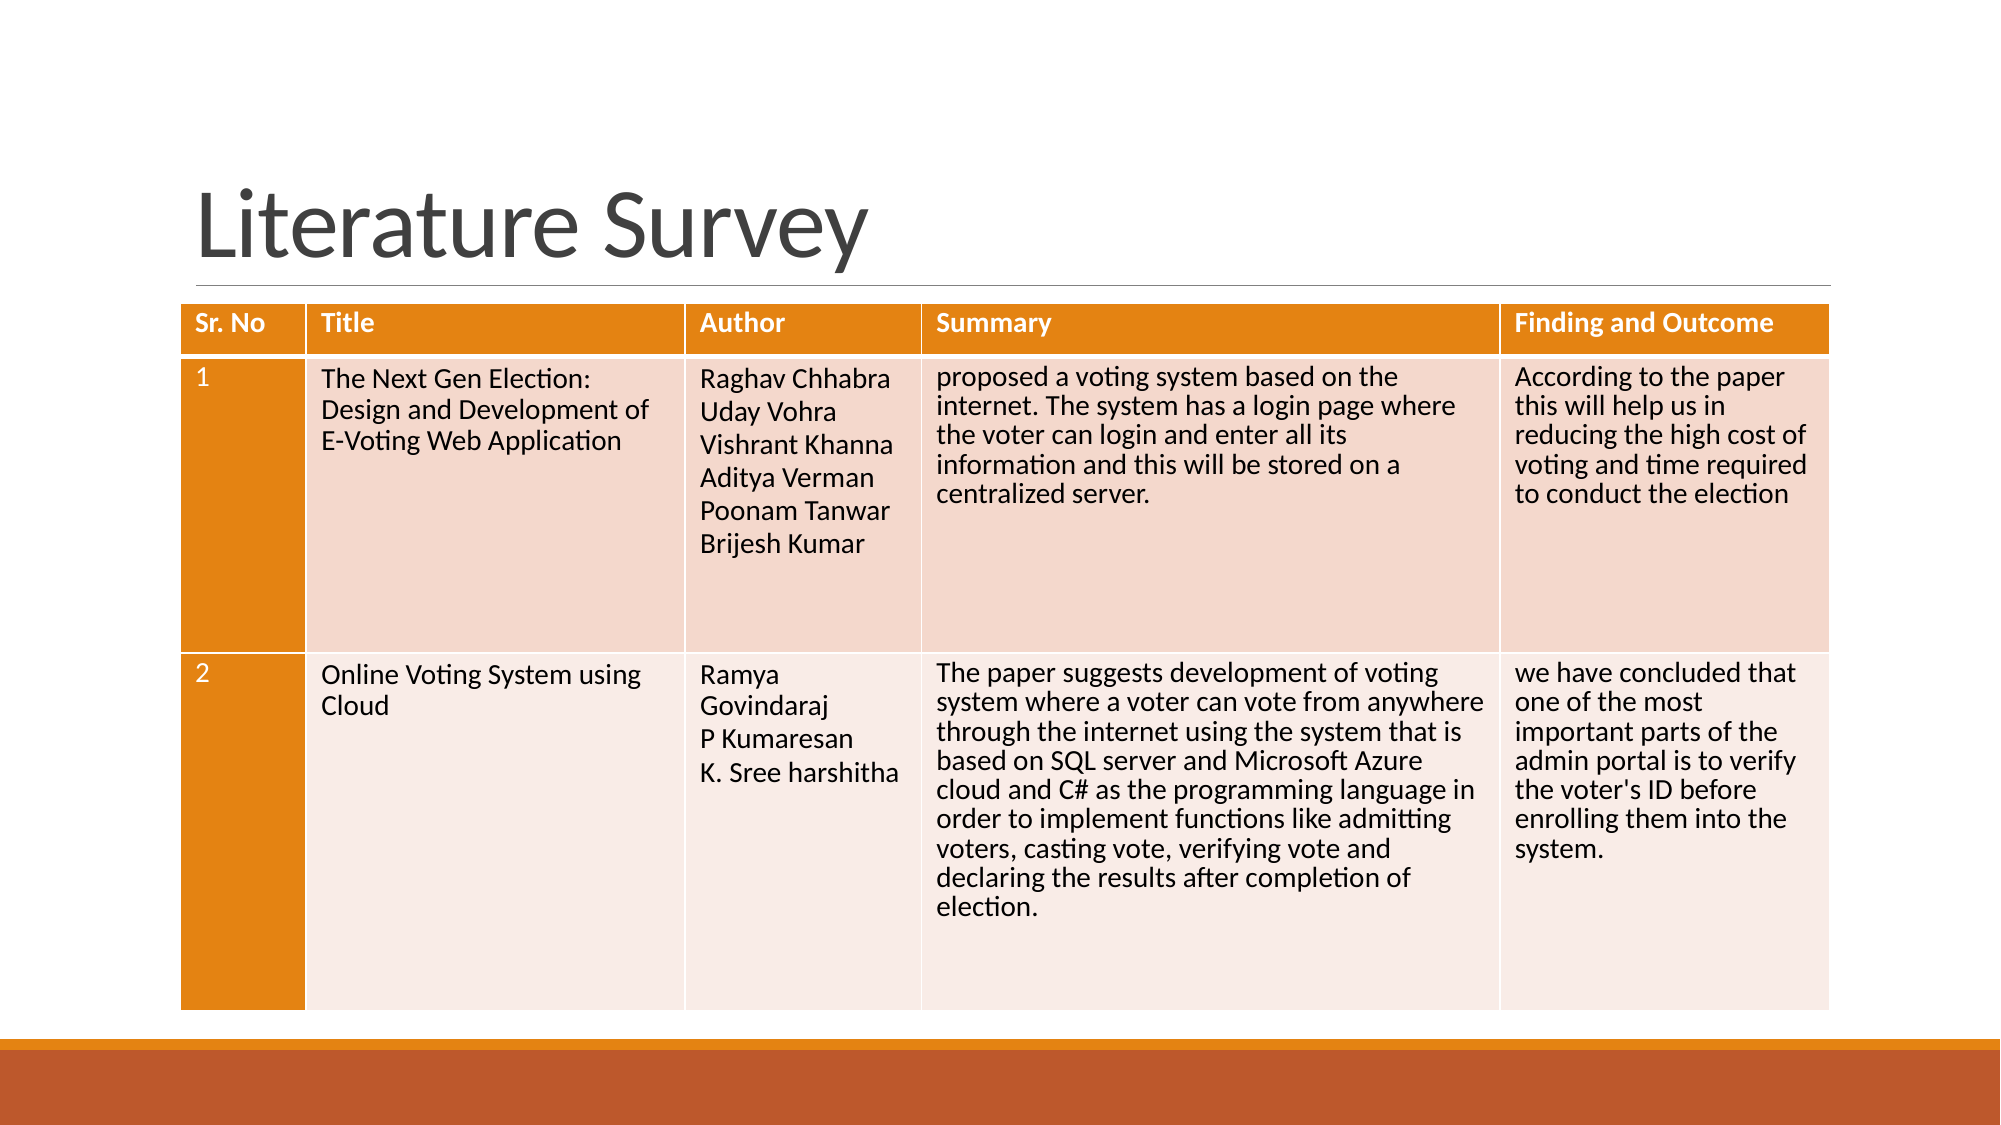

# Literature Survey
| Sr. No | Title | Author | Summary | Finding and Outcome |
| --- | --- | --- | --- | --- |
| 1 | The Next Gen Election: Design and Development of E-Voting Web Application | Raghav Chhabra Uday Vohra Vishrant Khanna Aditya Verman Poonam Tanwar Brijesh Kumar | proposed a voting system based on the internet. The system has a login page where the voter can login and enter all its information and this will be stored on a centralized server. | According to the paper this will help us in reducing the high cost of voting and time required to conduct the election |
| 2 | Online Voting System using Cloud | Ramya Govindaraj P Kumaresan K. Sree harshitha | The paper suggests development of voting system where a voter can vote from anywhere through the internet using the system that is based on SQL server and Microsoft Azure cloud and C# as the programming language in order to implement functions like admitting voters, casting vote, verifying vote and declaring the results after completion of election. | we have concluded that one of the most important parts of the admin portal is to verify the voter's ID before enrolling them into the system. |